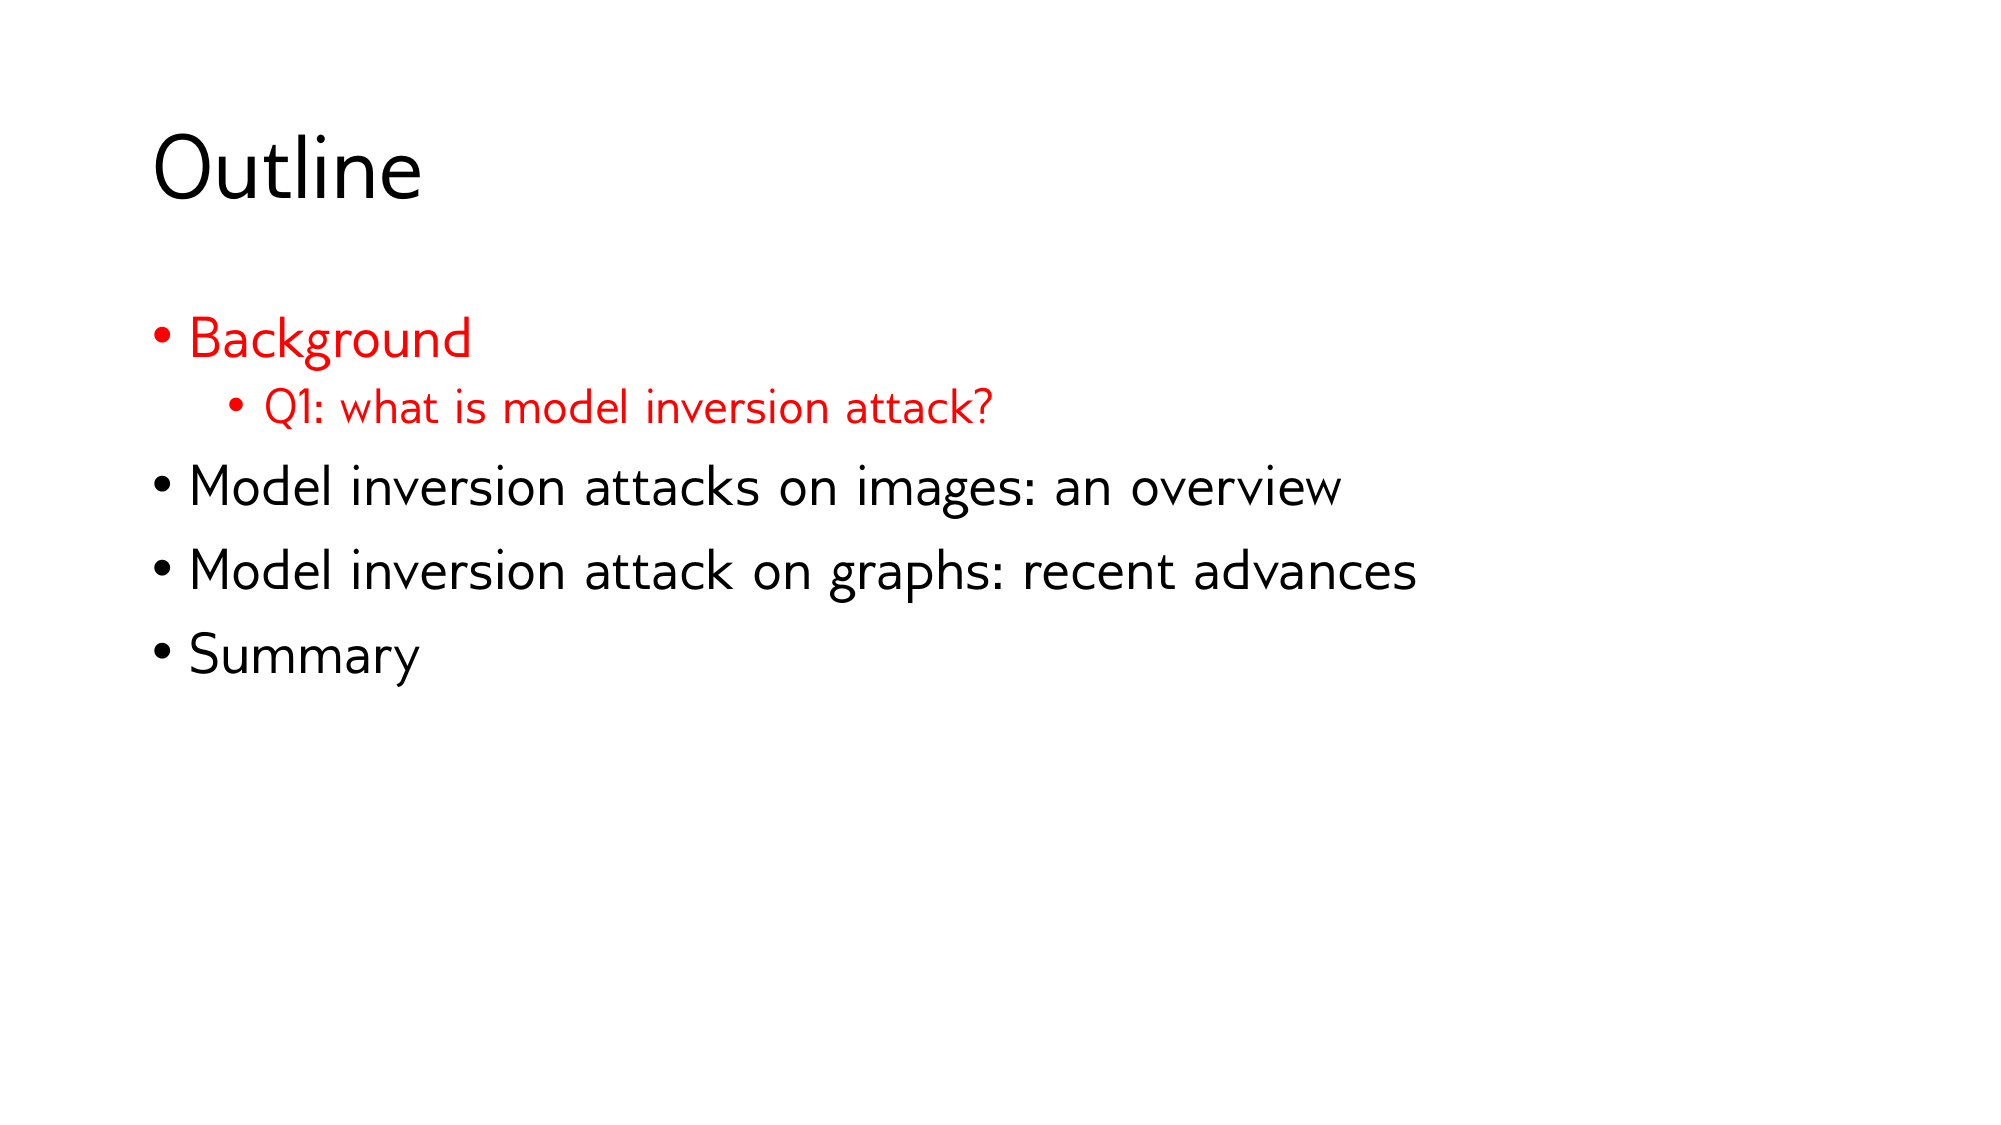

# Outline
Background
Q1: what is model inversion attack?
Model inversion attacks on images: an overview
Model inversion attack on graphs: recent advances
Summary